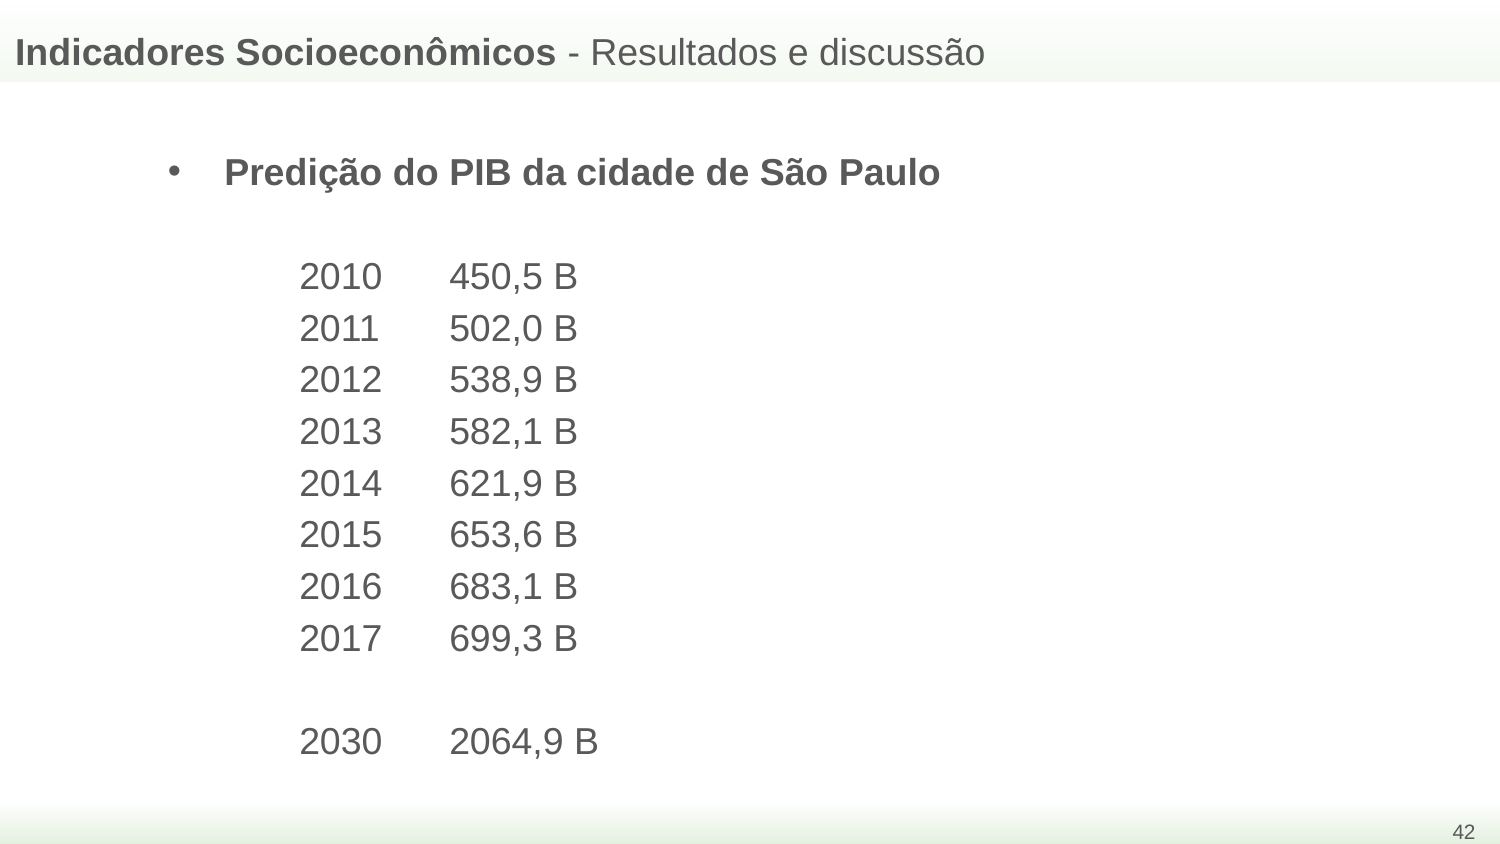

Indicadores Socioeconômicos - Resultados e discussão
Predição do PIB da cidade de São Paulo

	2010	450,5 B
	2011	502,0 B
	2012	538,9 B
	2013	582,1 B
	2014	621,9 B
	2015	653,6 B
	2016	683,1 B
	2017	699,3 B

	2030	2064,9 B

42